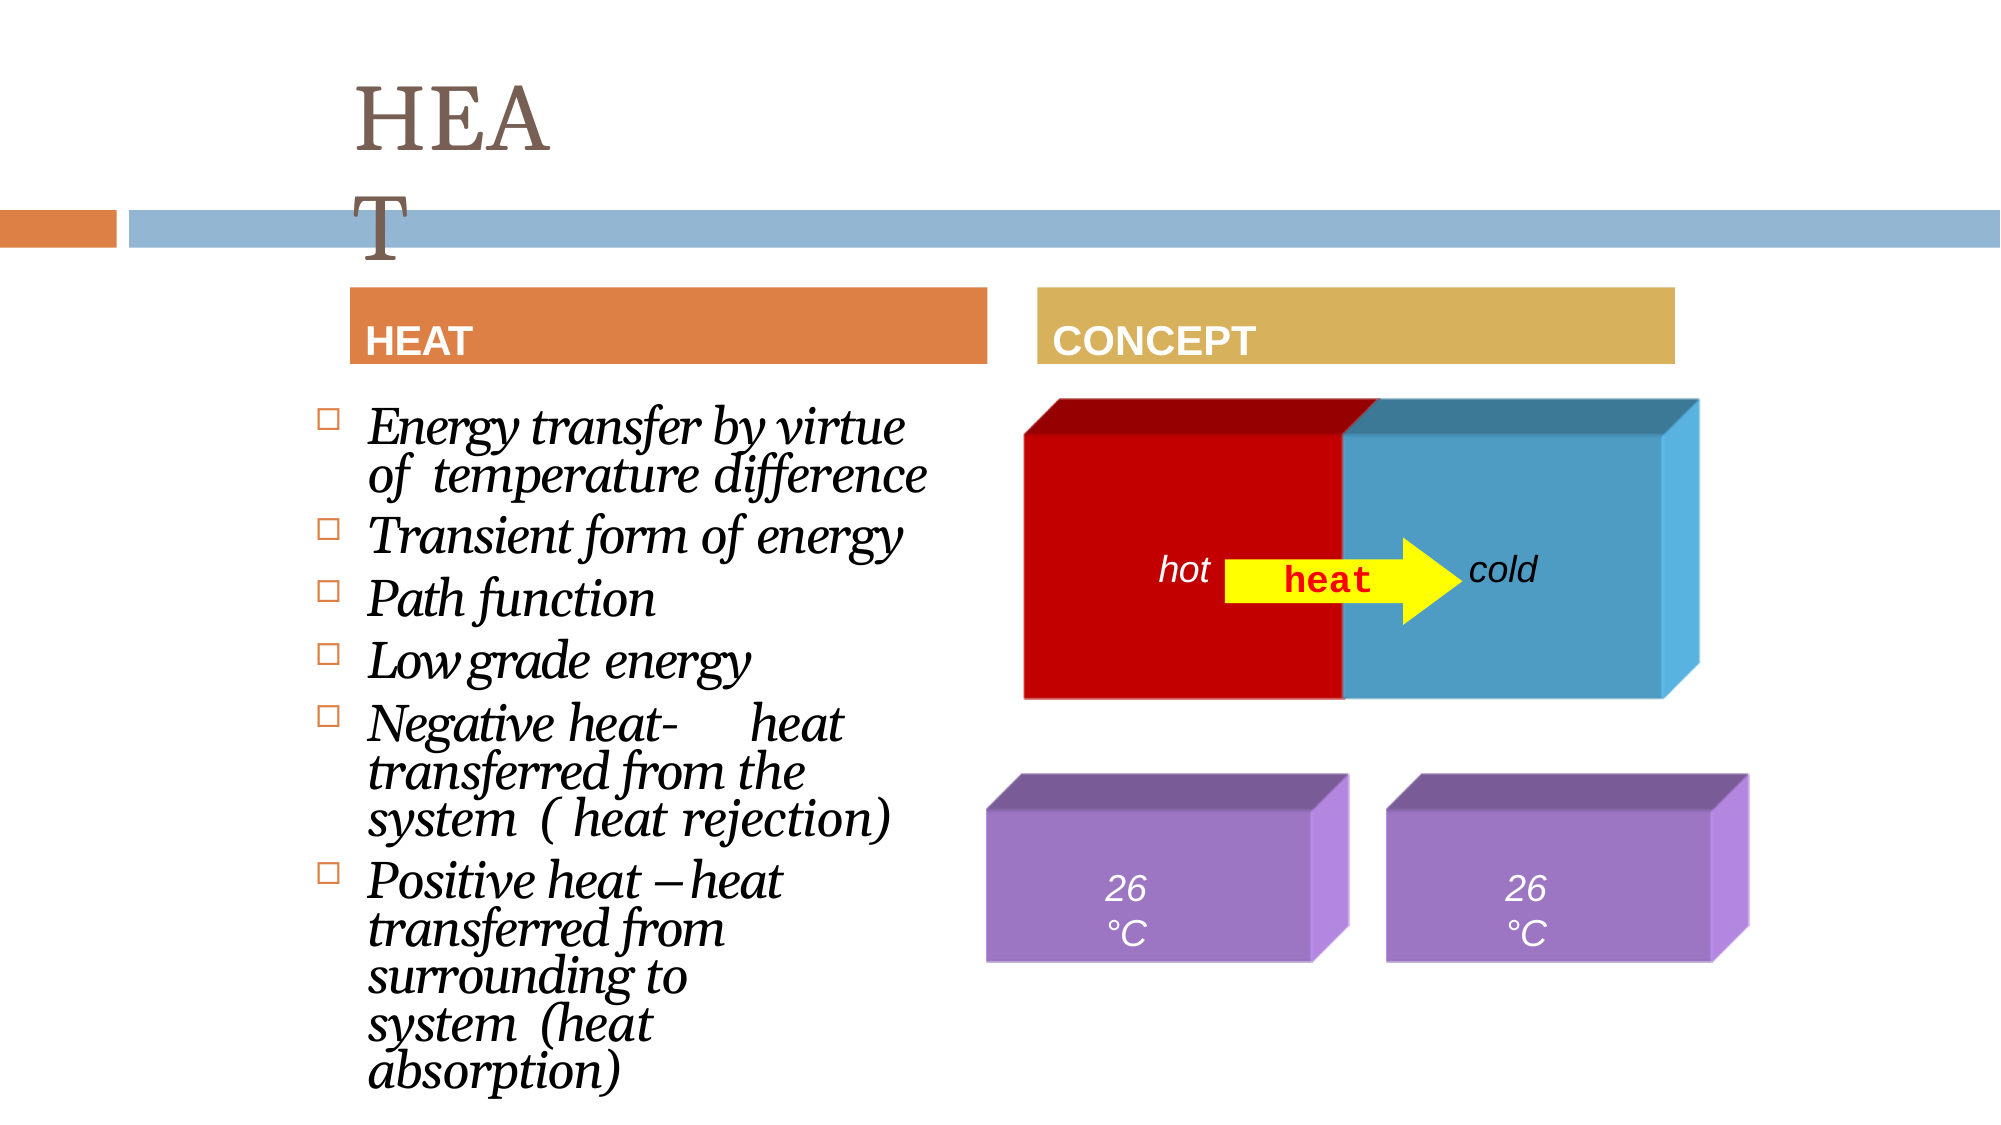

# HEAT
HEAT
CONCEPT
Energy transfer by virtue of  temperature difference
Transient form of energy
Path function
Low grade energy
Negative heat-	heat  transferred from the system  ( heat rejection)
Positive heat – heat  transferred from  surrounding to system  (heat absorption)

hot
cold
heat

26 °C
26 °C